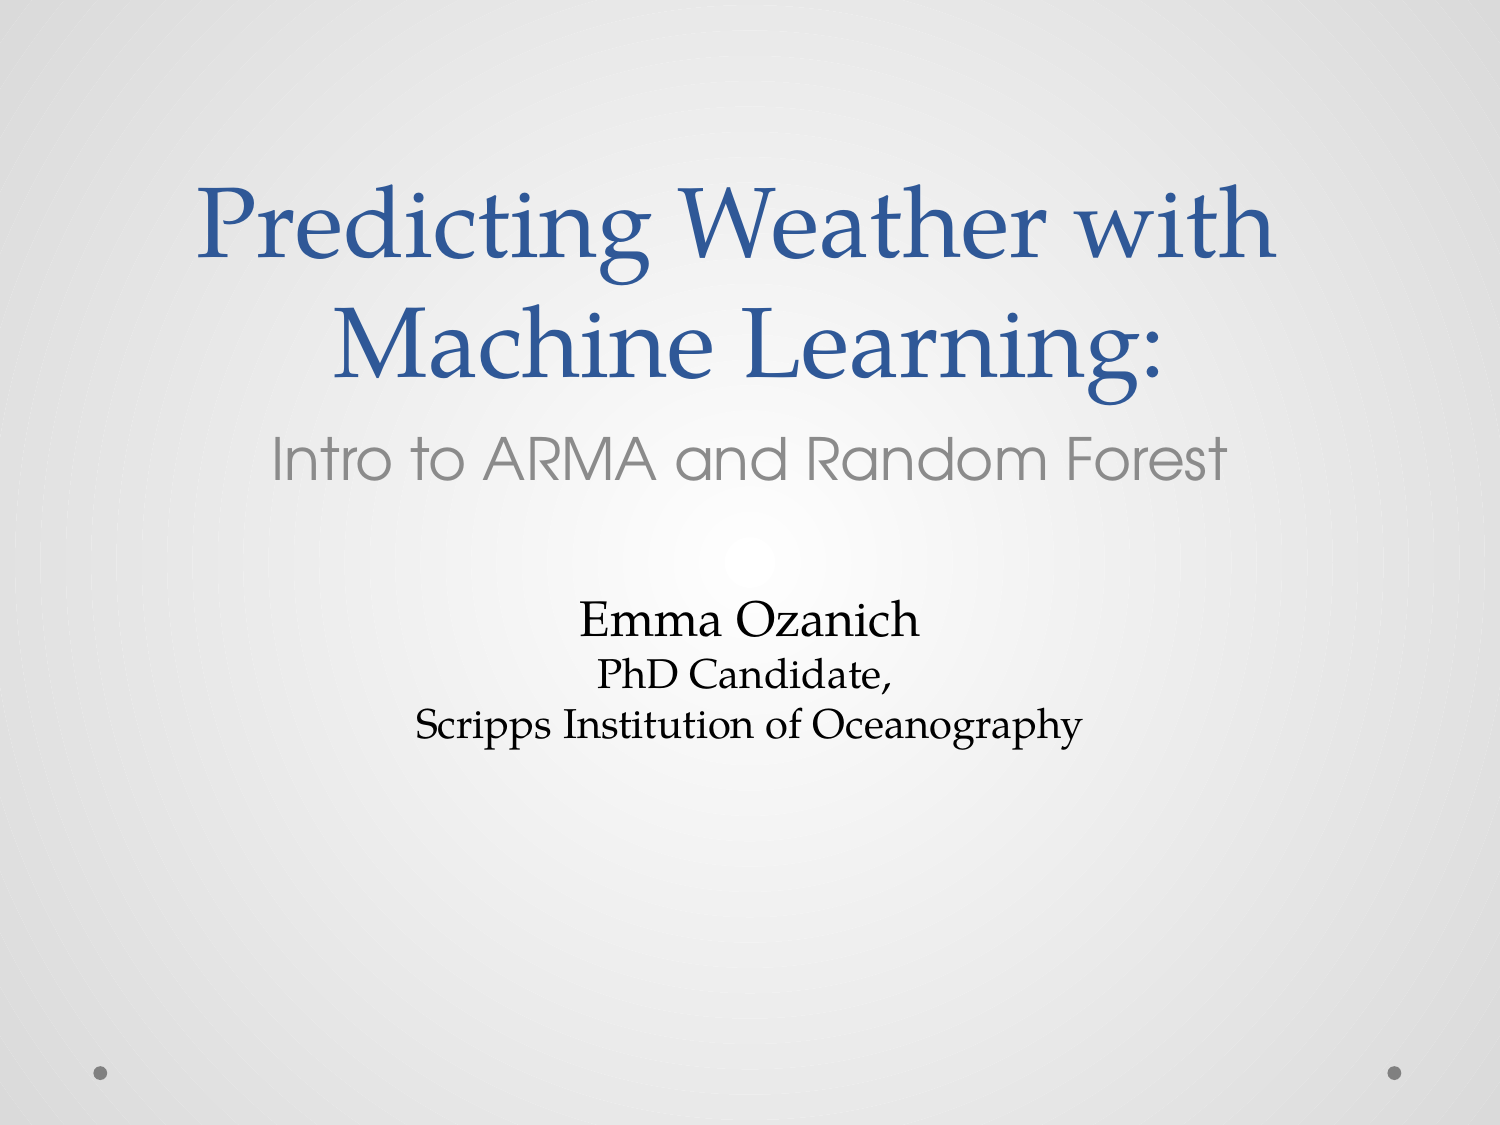

# Predicting Weather with Machine Learning:
Intro to ARMA and Random Forest
Emma Ozanich
PhD Candidate,
Scripps Institution of Oceanography